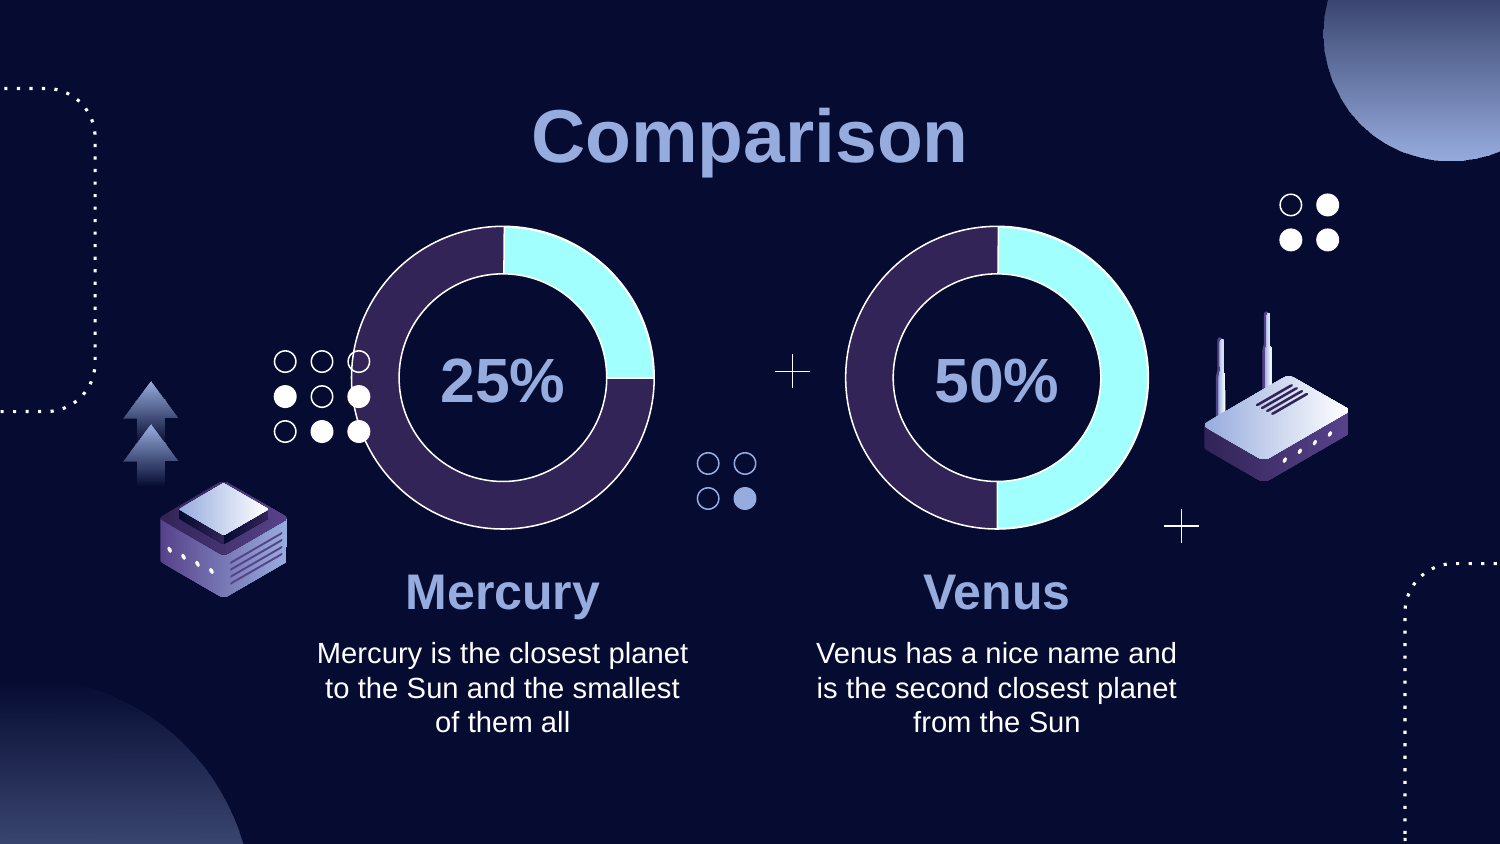

Comparison

# 25%
50%

Mercury
Venus
Mercury is the closest planet to the Sun and the smallest of them all
Venus has a nice name and is the second closest planet from the Sun